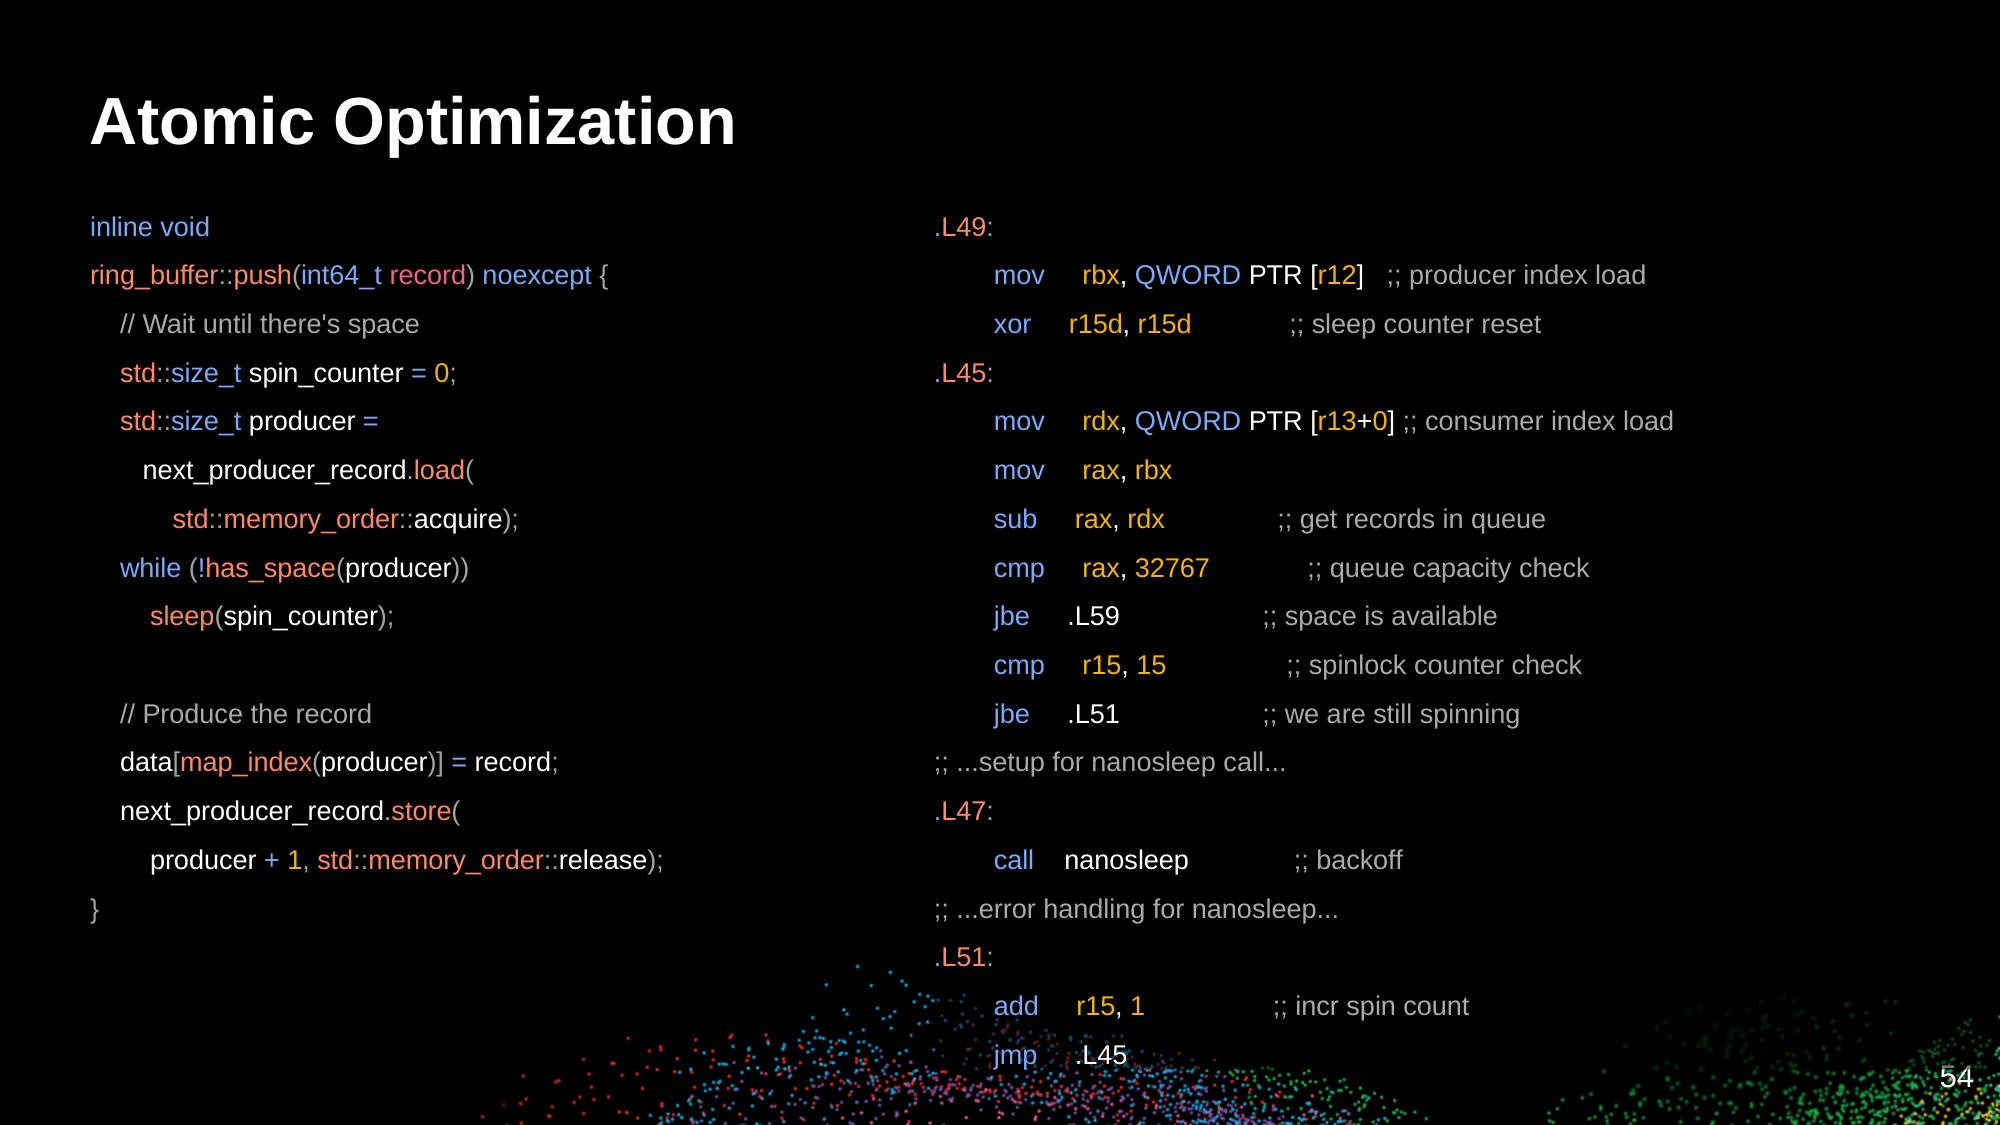

# Atomic Optimization
inline void
ring_buffer::push(int64_t record) noexcept {
    // Wait until there's space
    std::size_t spin_counter = 0;
    std::size_t producer =
       next_producer_record.load(
           std::memory_order::acquire);
    while (!has_space(producer))
        sleep(spin_counter);

    // Produce the record
    data[map_index(producer)] = record;
    next_producer_record.store(
        producer + 1, std::memory_order::release);
}
.L49:
        mov     rbx, QWORD PTR [r12]   ;; producer index load
        xor     r15d, r15d             ;; sleep counter reset
.L45:
        mov     rdx, QWORD PTR [r13+0] ;; consumer index load
        mov     rax, rbx
        sub     rax, rdx               ;; get records in queue
        cmp     rax, 32767             ;; queue capacity check
        jbe     .L59                   ;; space is available
        cmp     r15, 15                ;; spinlock counter check
        jbe     .L51                   ;; we are still spinning
;; ...setup for nanosleep call...
.L47:
        call    nanosleep              ;; backoff
;; ...error handling for nanosleep...
.L51:
        add     r15, 1                 ;; incr spin count
        jmp     .L45
54